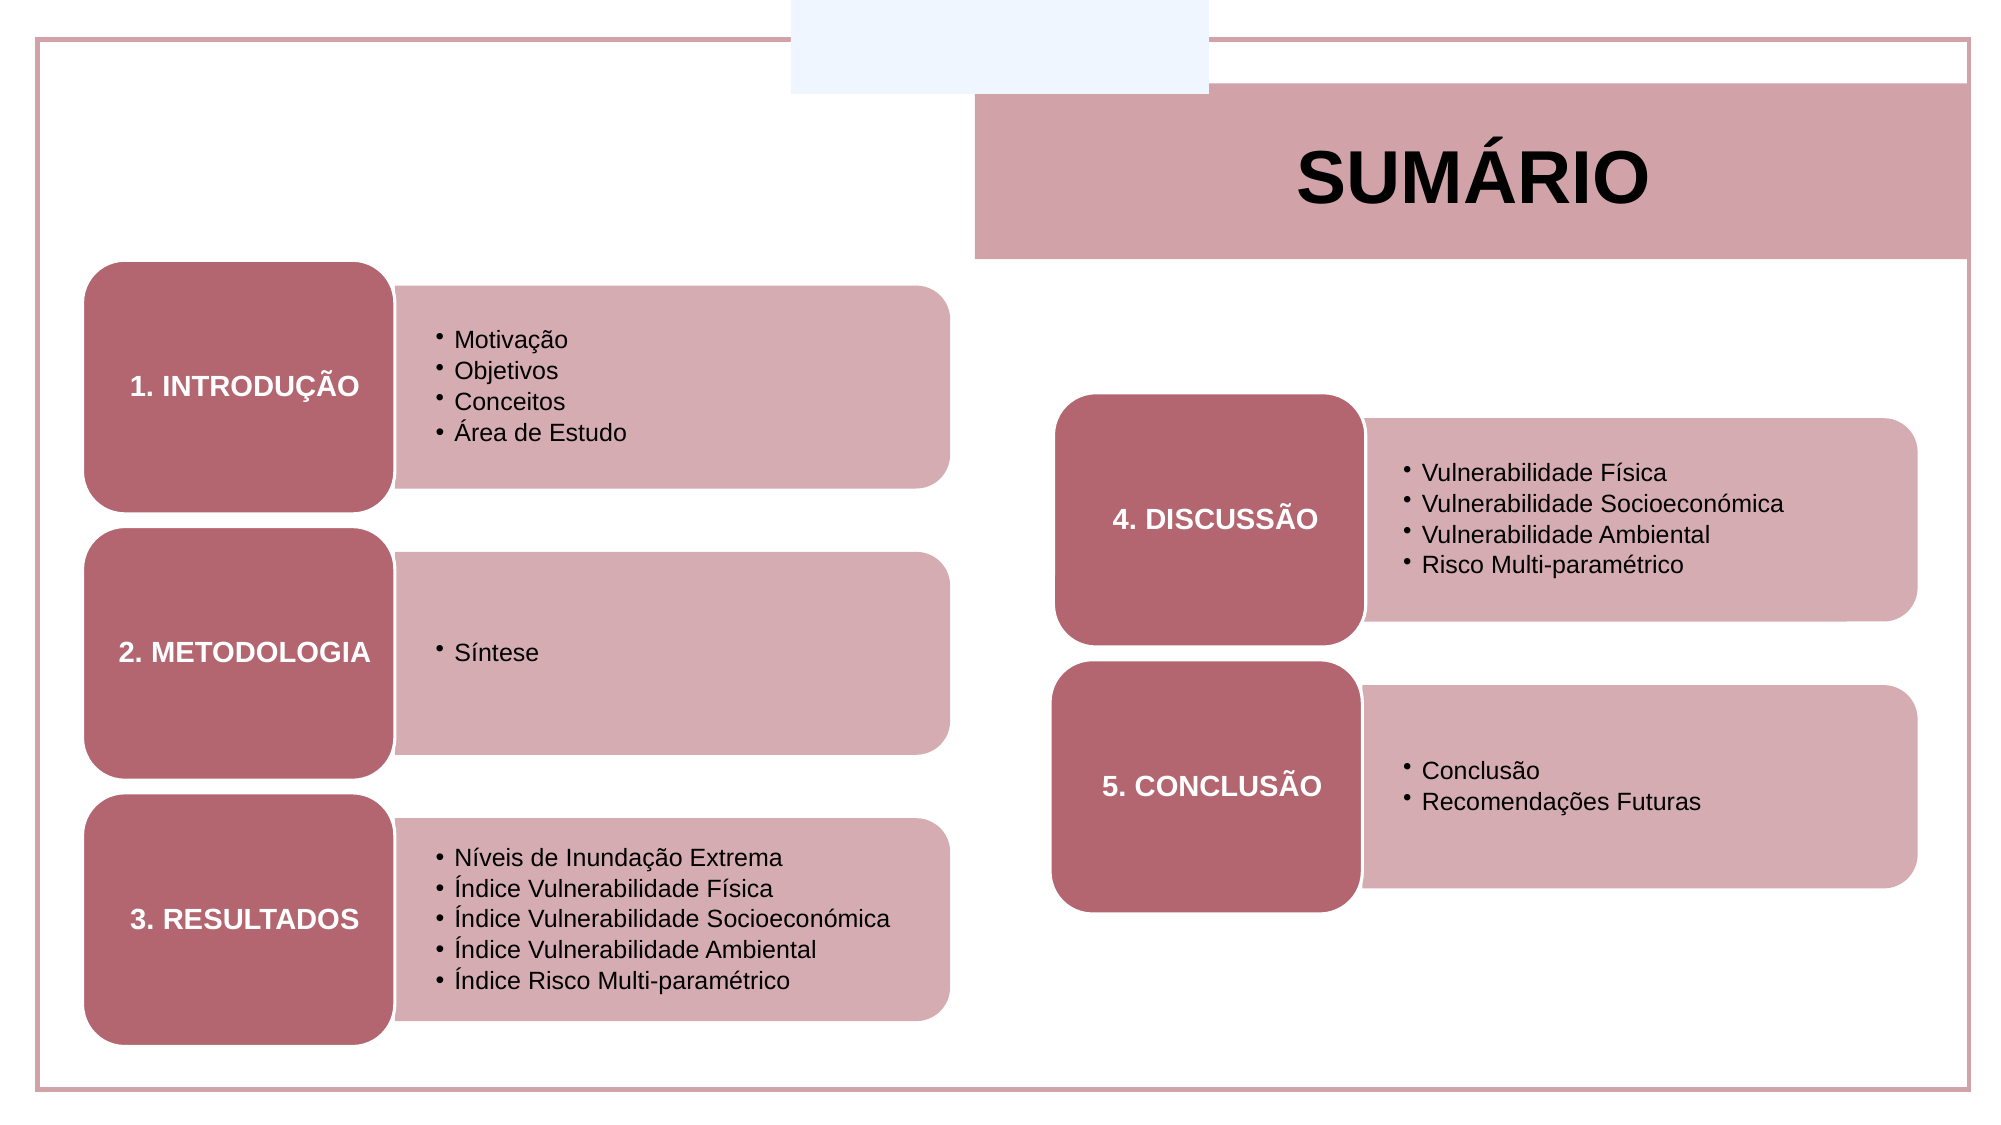

Síntese
Translations of Síntese

SUMÁRIO
Motivação
Objetivos
Conceitos
Área de Estudo
1. INTRODUÇÃO
Síntese
2. METODOLOGIA
Níveis de Inundação Extrema
Índice Vulnerabilidade Física
Índice Vulnerabilidade Socioeconómica
Índice Vulnerabilidade Ambiental
Índice Risco Multi-paramétrico
3. RESULTADOS
Vulnerabilidade Física
Vulnerabilidade Socioeconómica
Vulnerabilidade Ambiental
Risco Multi-paramétrico
4. DISCUSSÃO
Conclusão
Recomendações Futuras
5. CONCLUSÃO